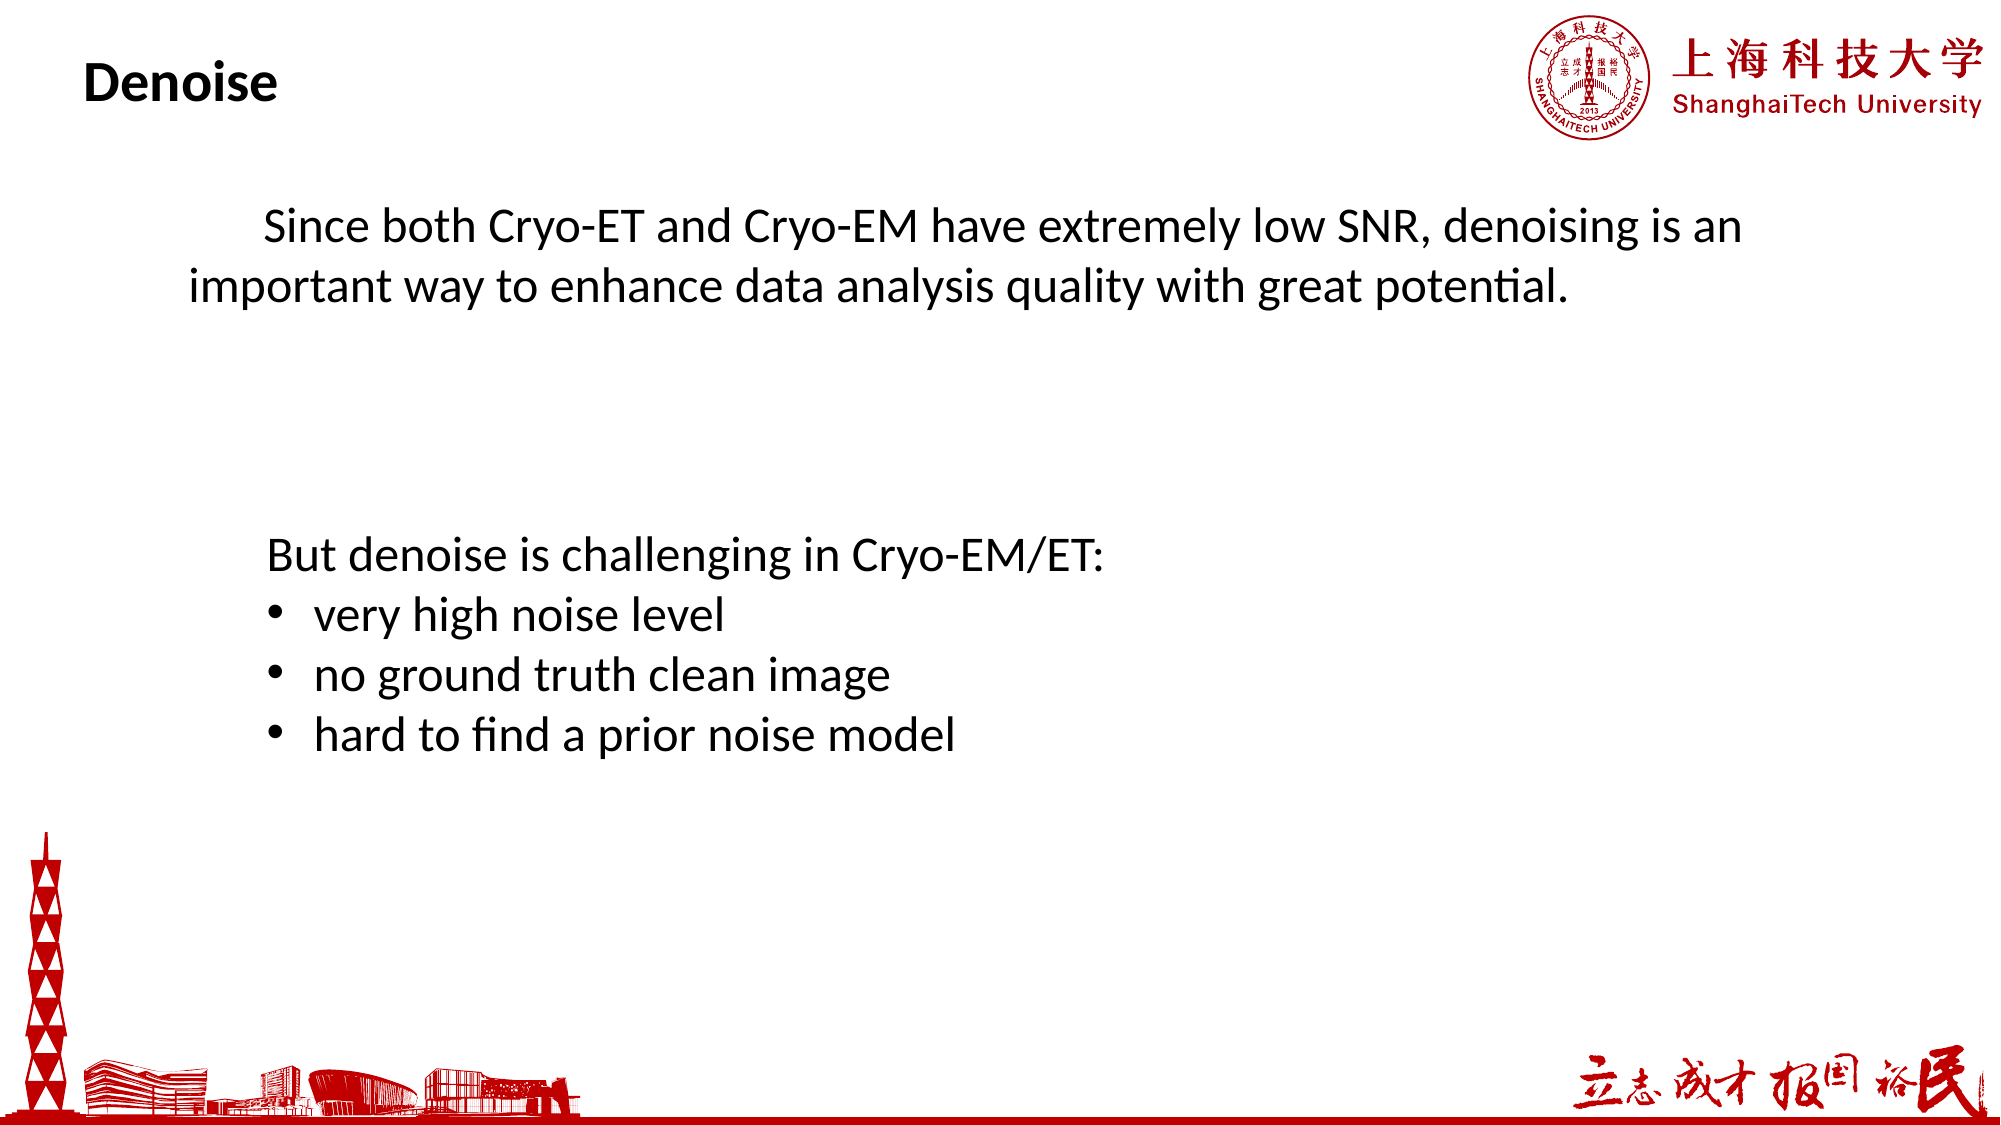

Denoise
Since both Cryo-ET and Cryo-EM have extremely low SNR, denoising is an important way to enhance data analysis quality with great potential.
But denoise is challenging in Cryo-EM/ET:
very high noise level
no ground truth clean image
hard to find a prior noise model